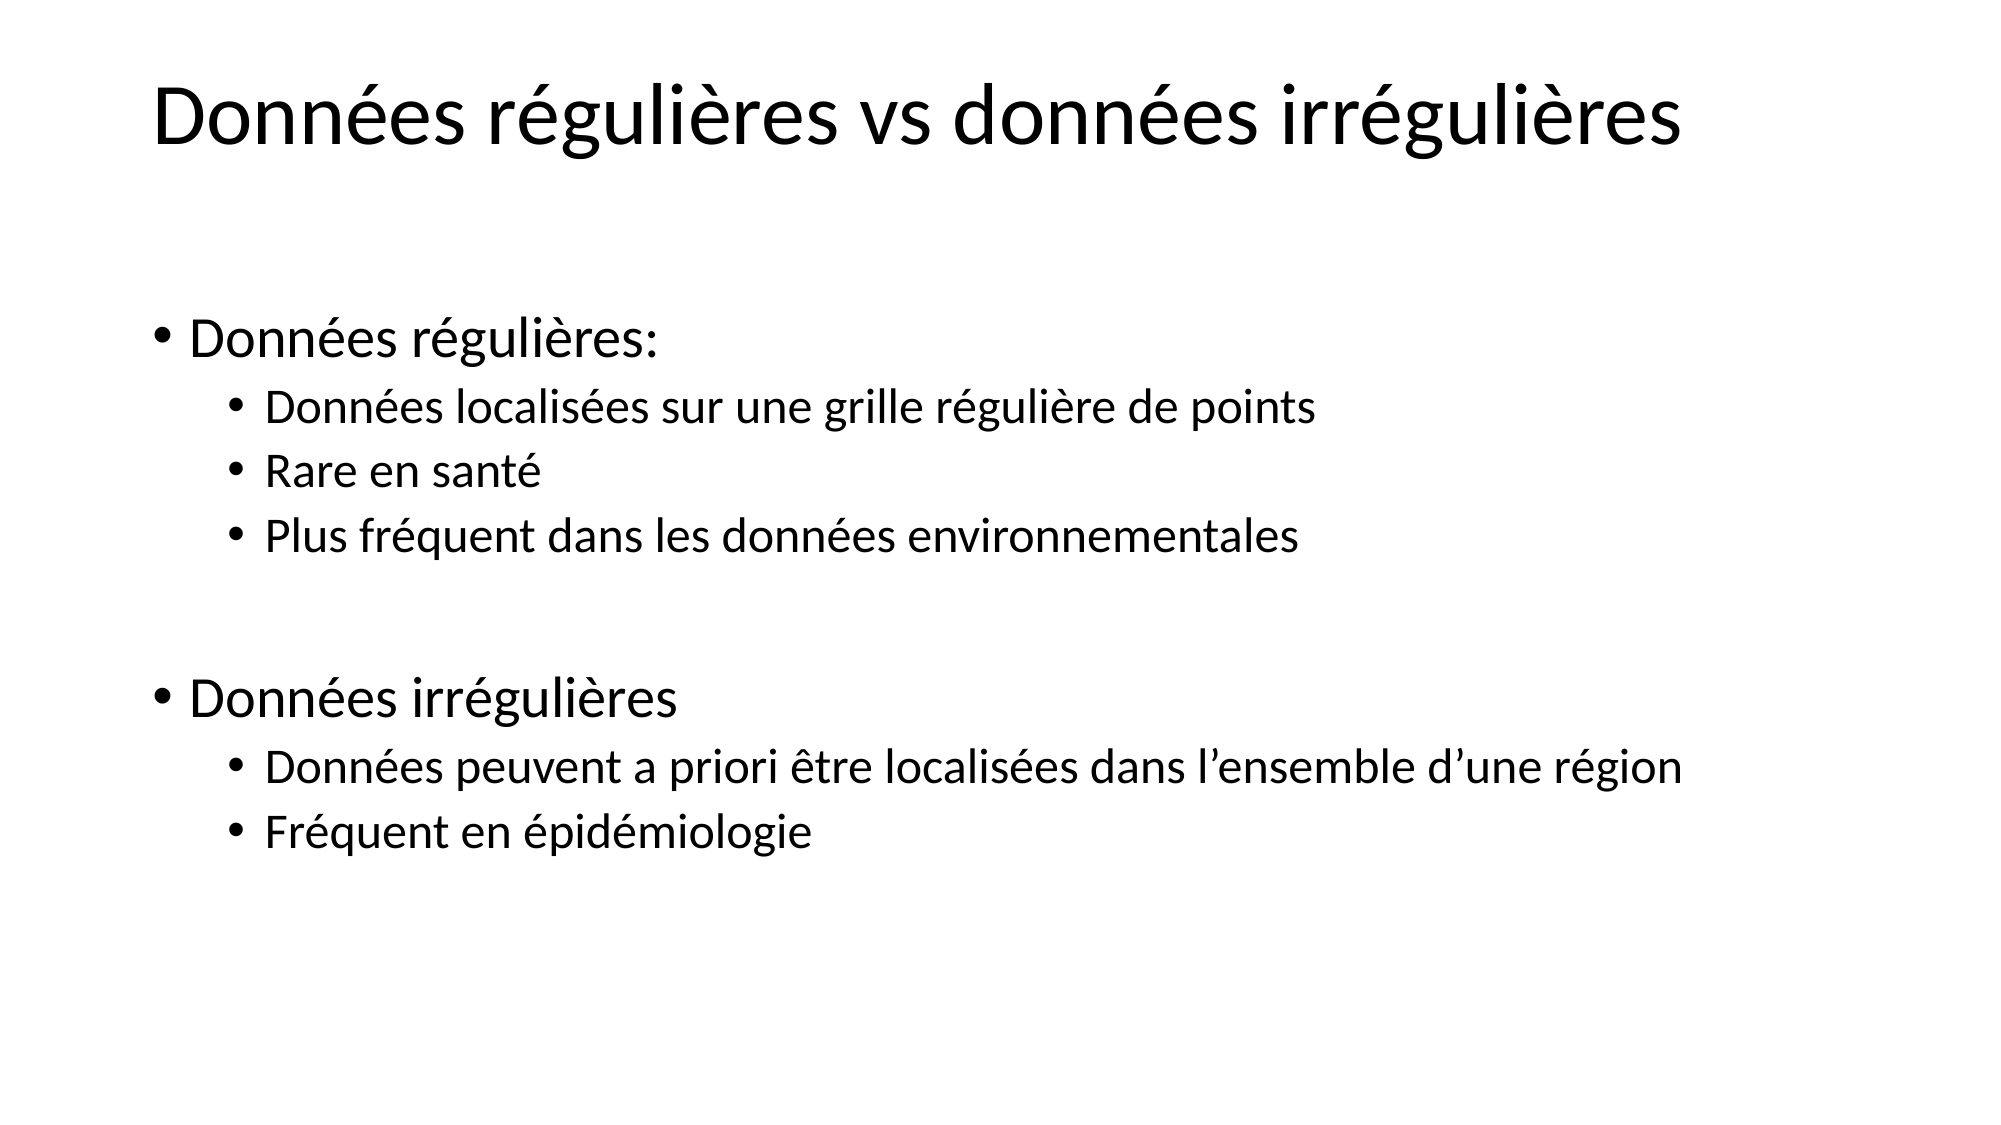

# Données régulières vs données irrégulières
Données régulières:
Données localisées sur une grille régulière de points
Rare en santé
Plus fréquent dans les données environnementales

Données irrégulières
Données peuvent a priori être localisées dans l’ensemble d’une région
Fréquent en épidémiologie